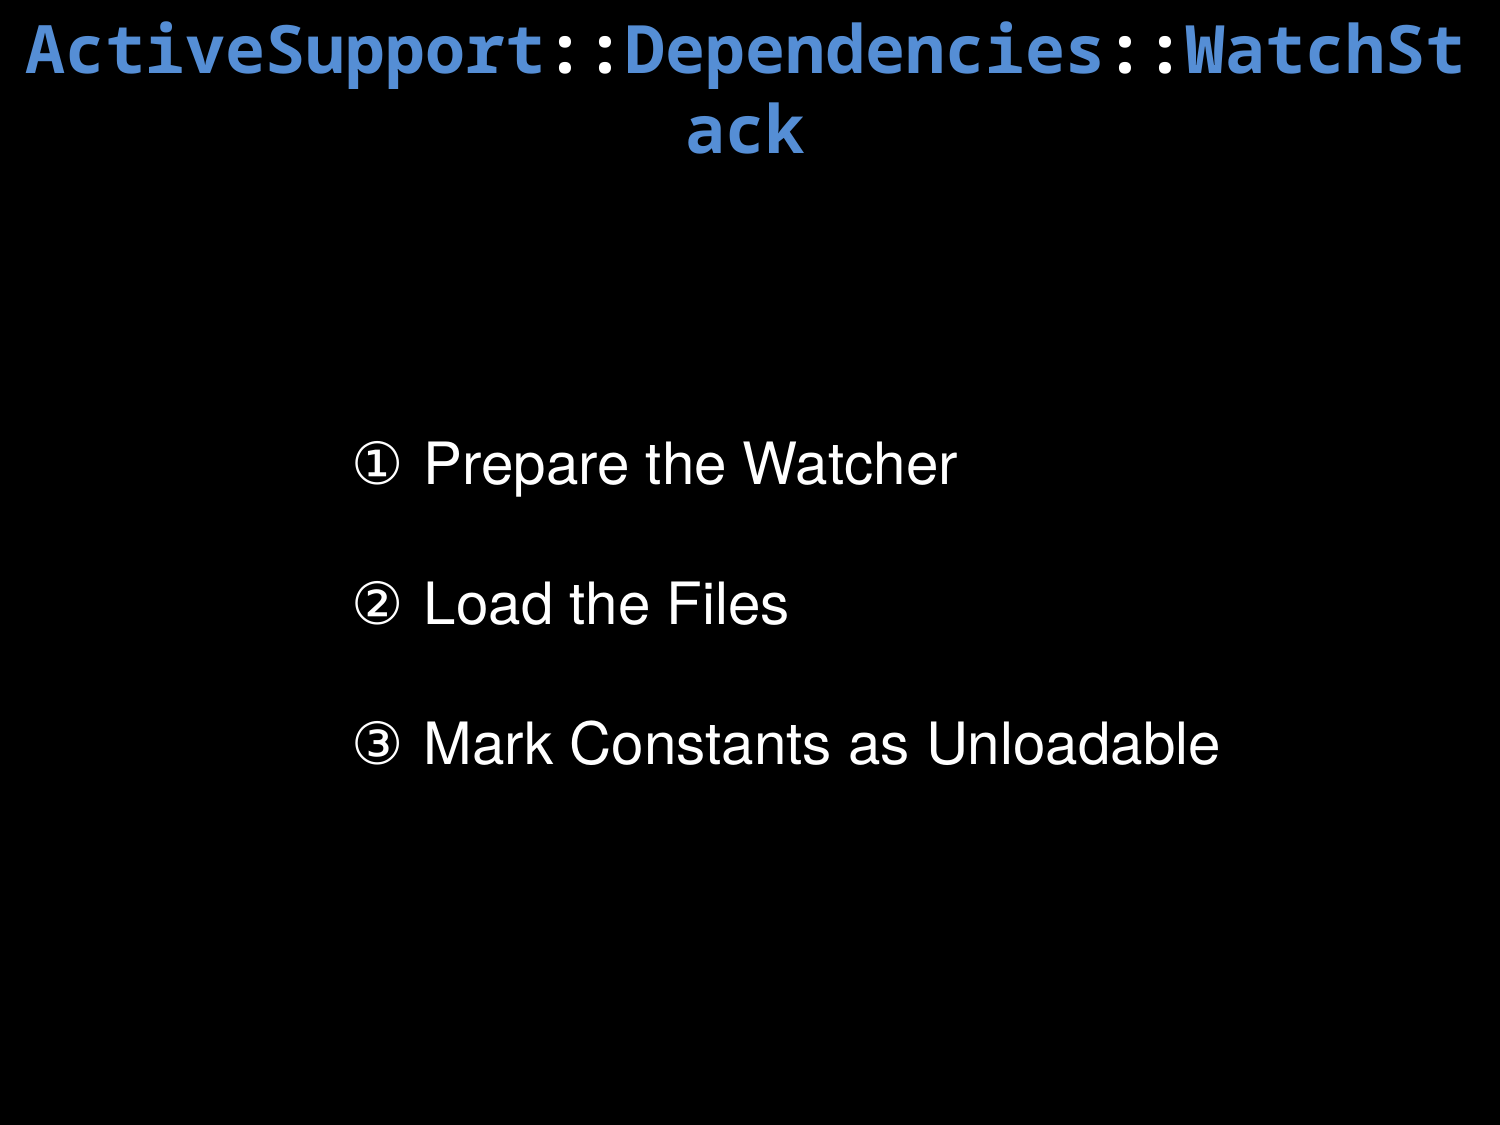

ActiveSupport::Dependencies::WatchStack
 Prepare the Watcher
 Load the Files
 Mark Constants as Unloadable